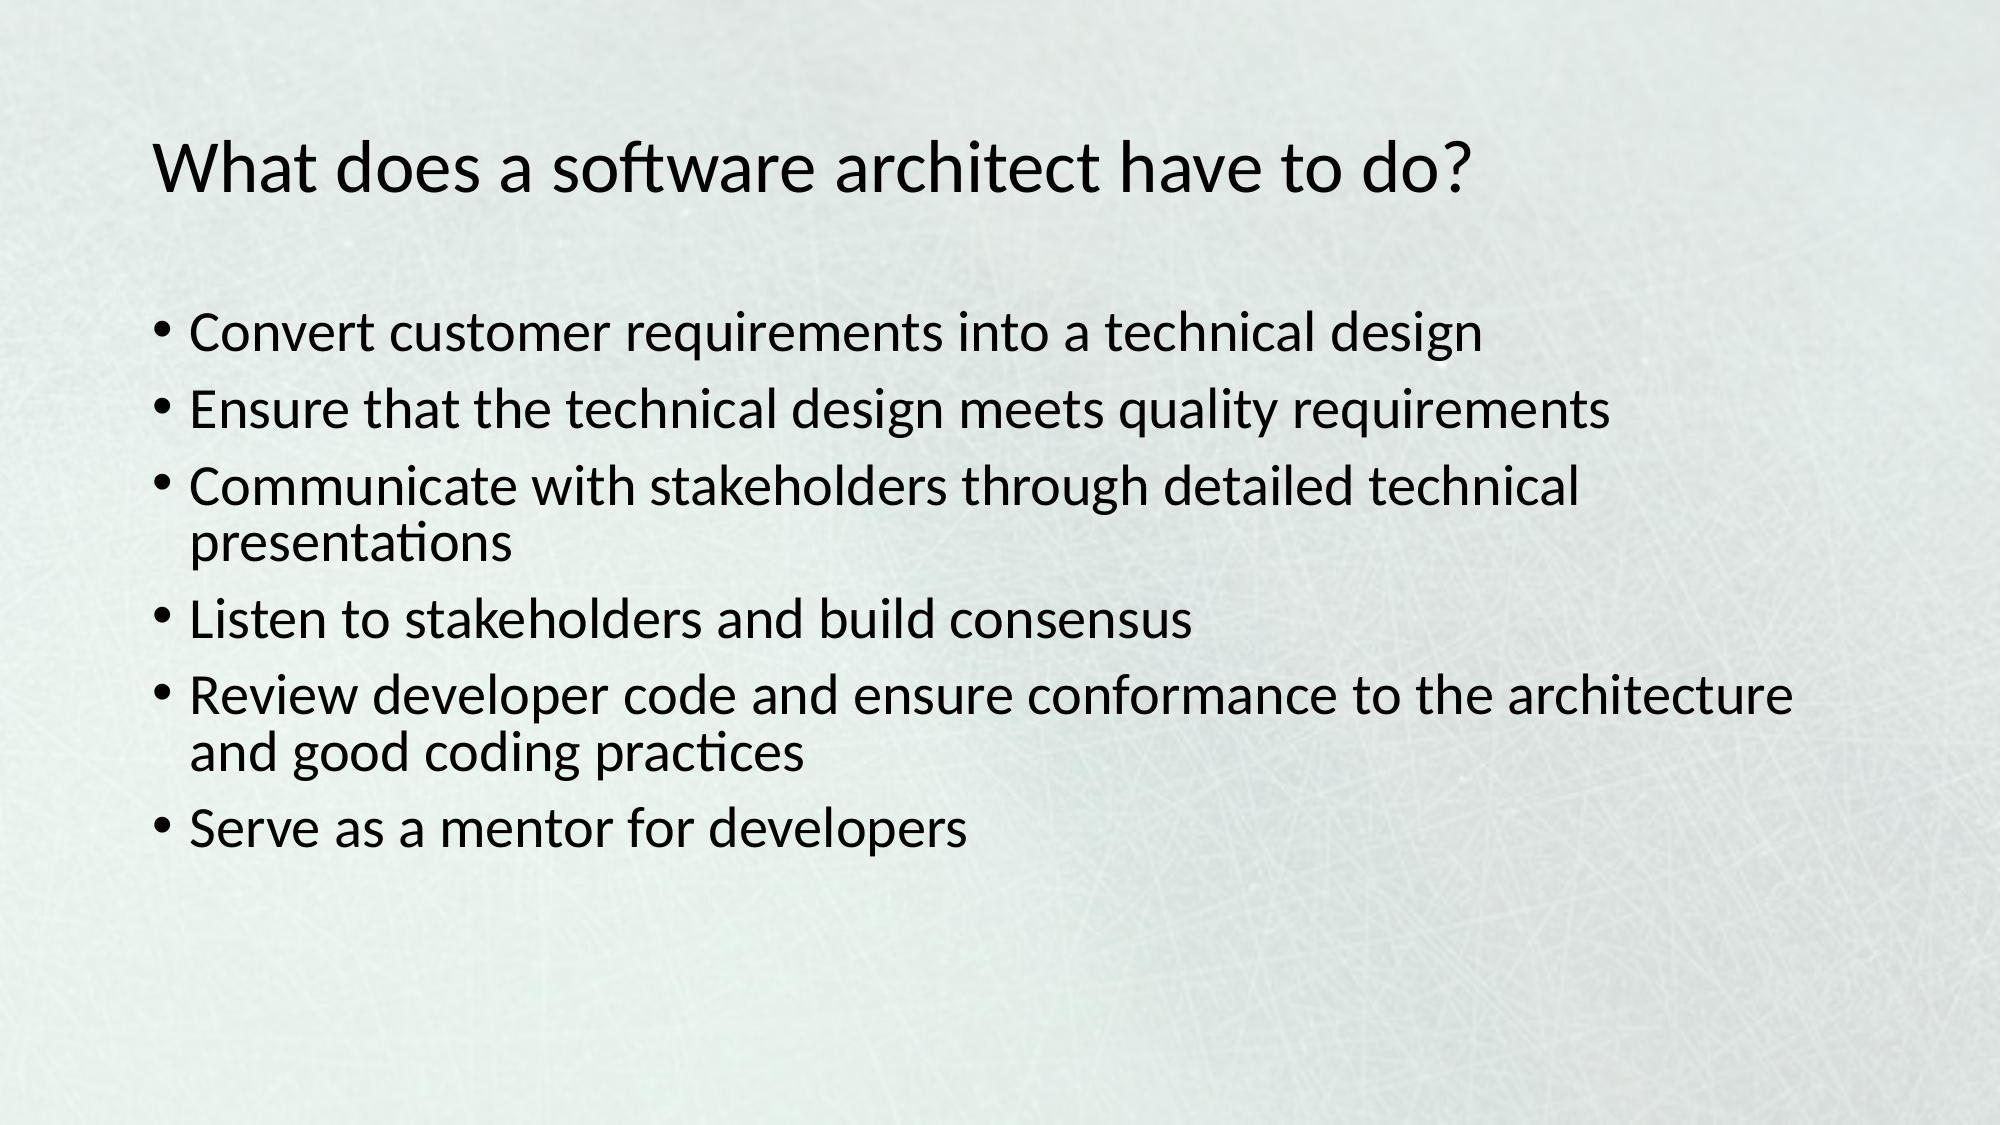

# What does a software architect have to do?
Convert customer requirements into a technical design
Ensure that the technical design meets quality requirements
Communicate with stakeholders through detailed technical presentations
Listen to stakeholders and build consensus
Review developer code and ensure conformance to the architecture and good coding practices
Serve as a mentor for developers